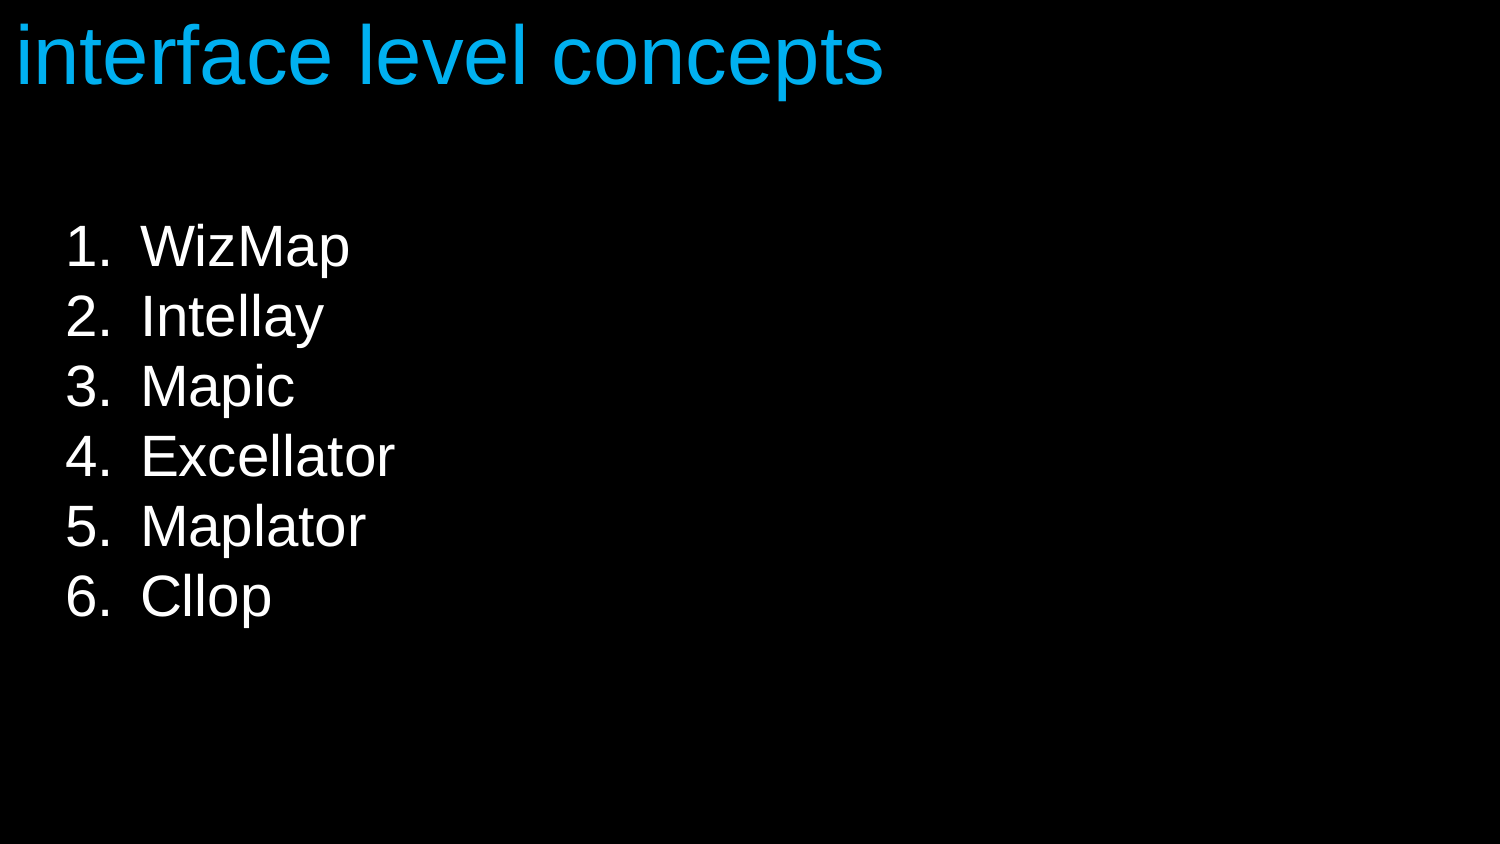

# interface level concepts
WizMap
Intellay
Mapic
Excellator
Maplator
Cllop